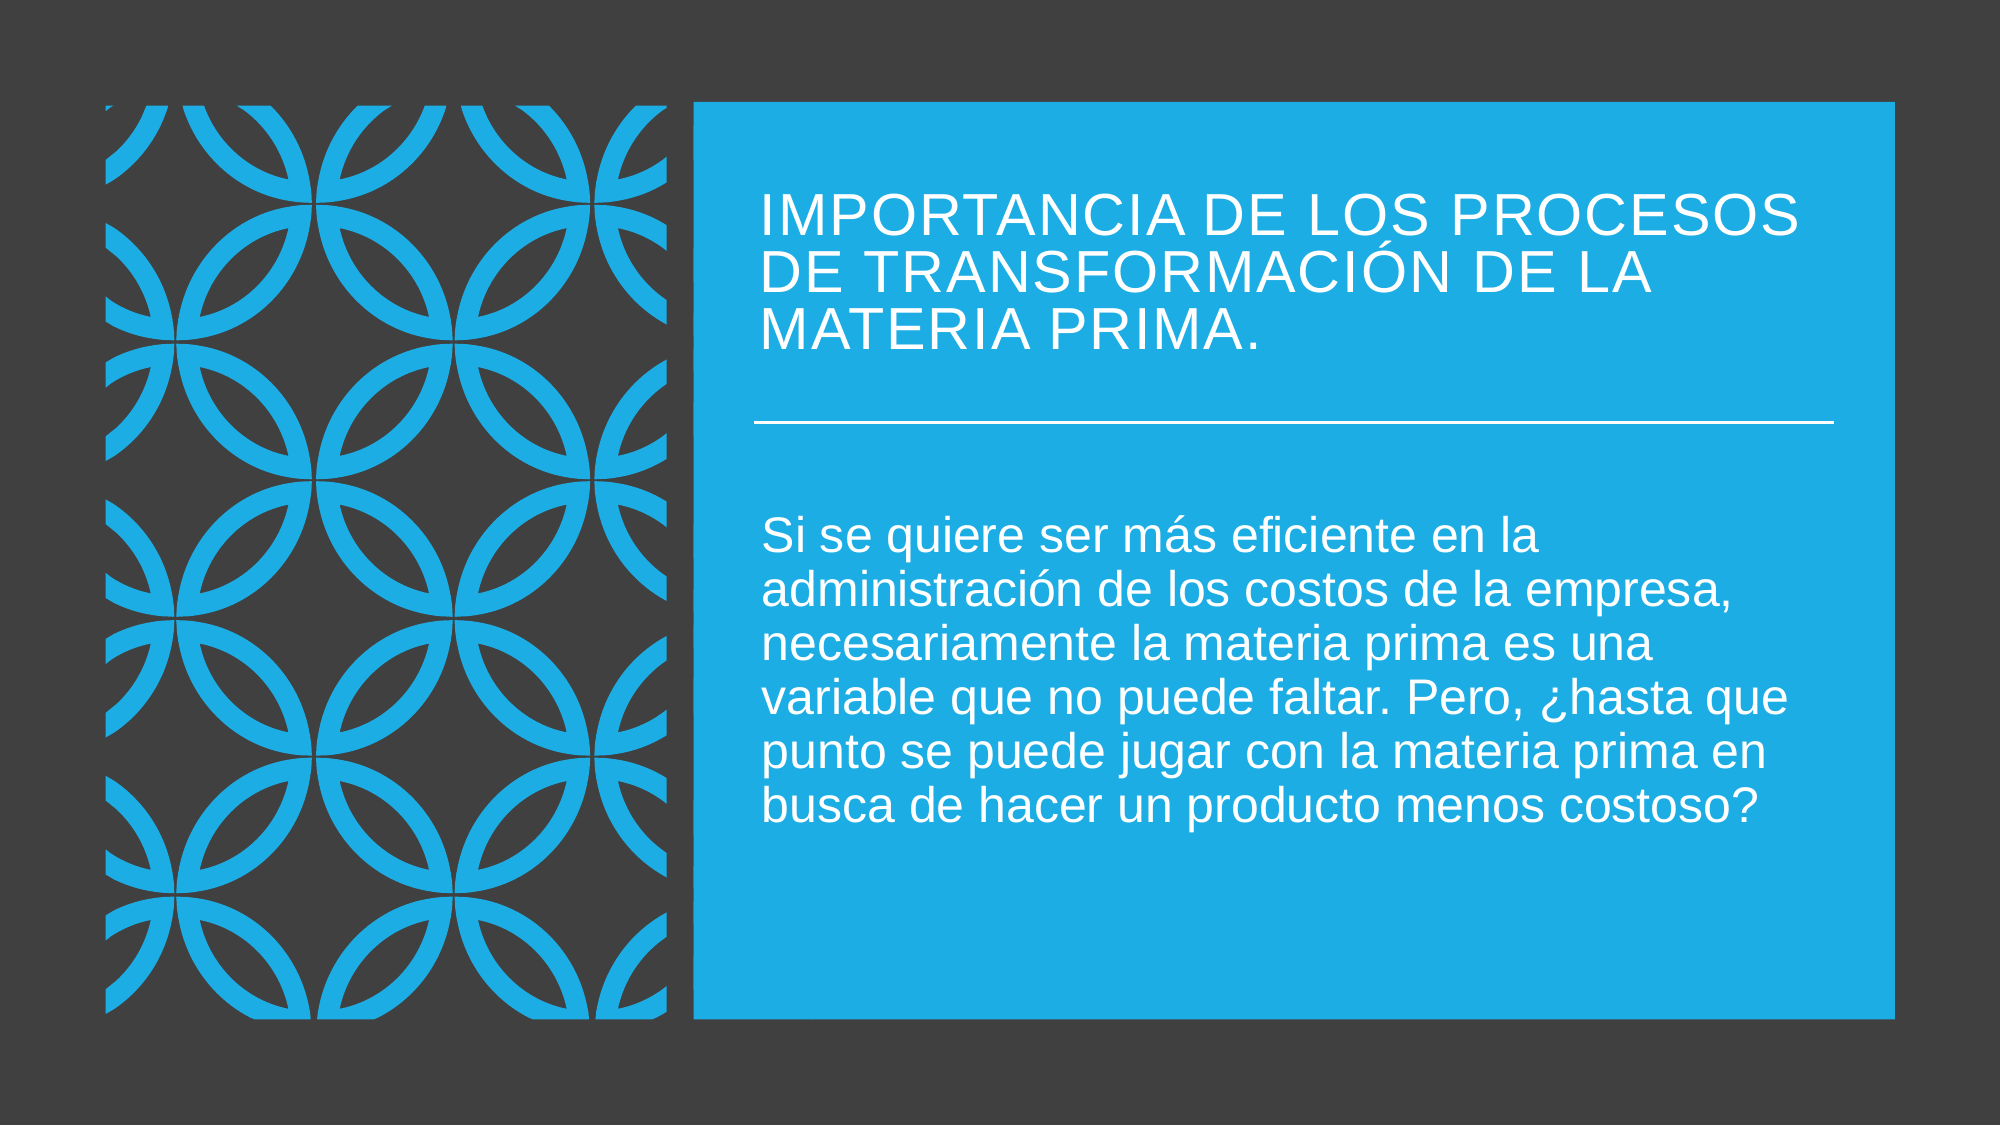

Importancia de los procesos de transformación de la materia prima.

Si se quiere ser más eficiente en la administración de los costos de la empresa, necesariamente la materia prima es una variable que no puede faltar. Pero, ¿hasta que punto se puede jugar con la materia prima en busca de hacer un producto menos costoso?